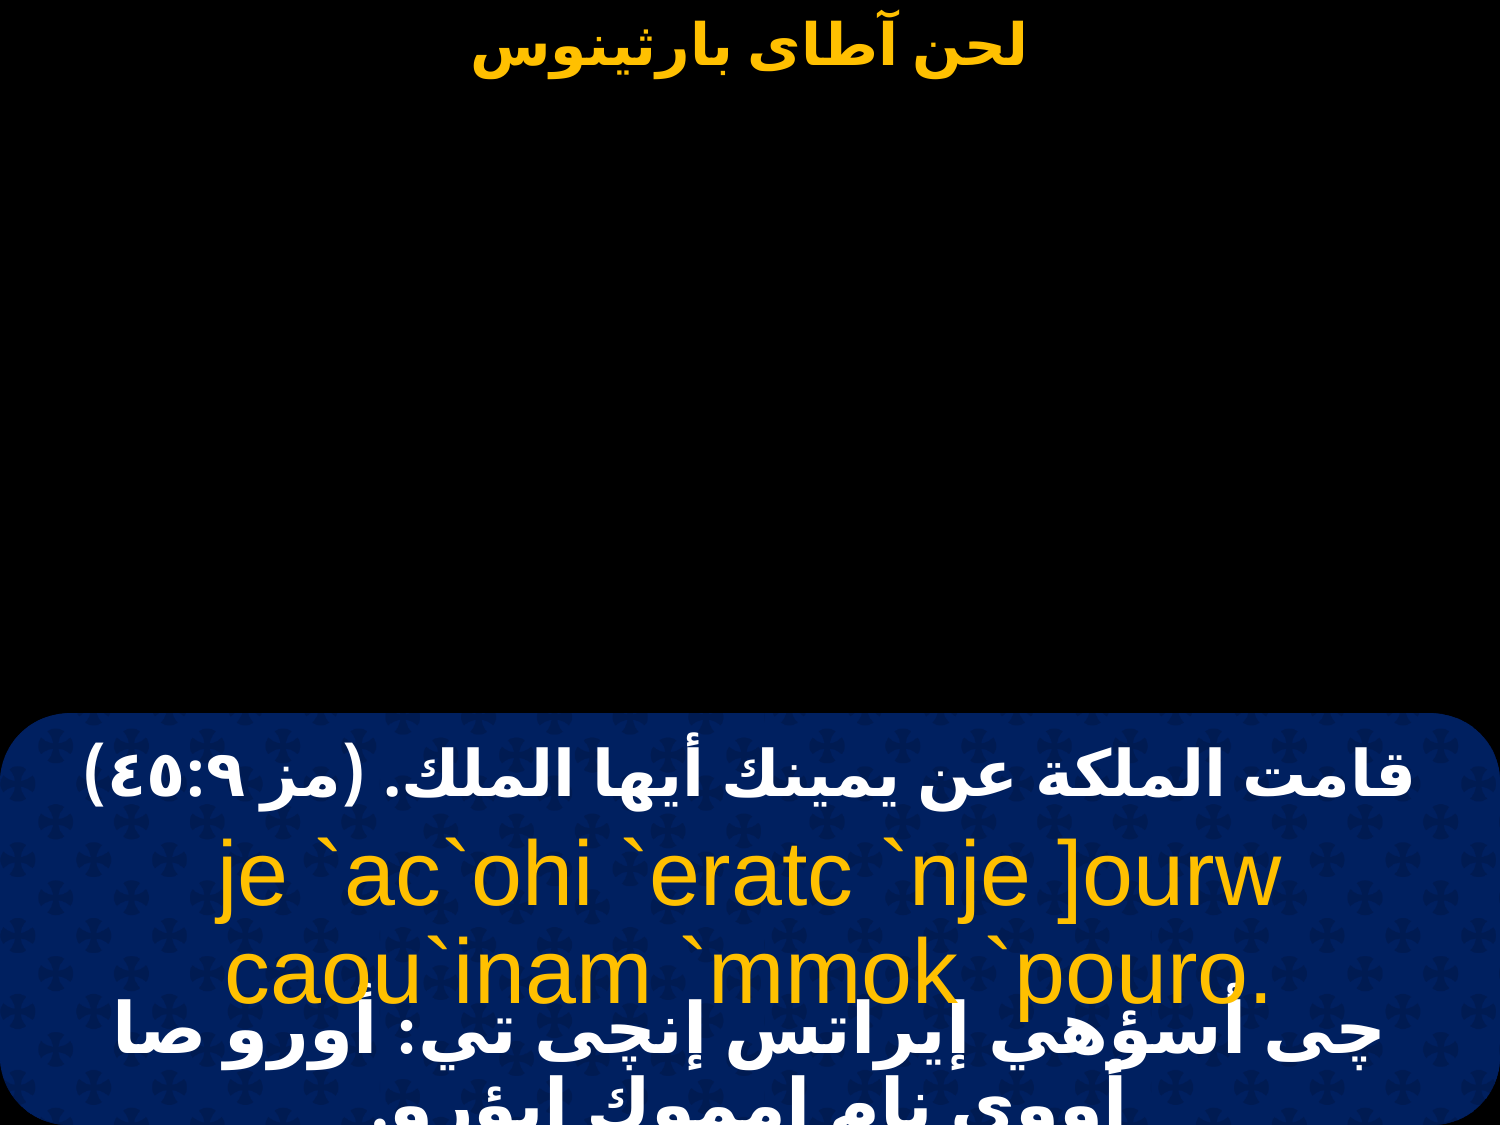

قامت الملكة عن يمينك أيها الملك. (مز ٤٥:٩)
je `ac`ohi `eratc `nje ]ourw caou`inam `mmok `pouro.
چى أسؤهي إيراتس إنچى تي: أورو صا أووى نام إمموك إبؤرو.